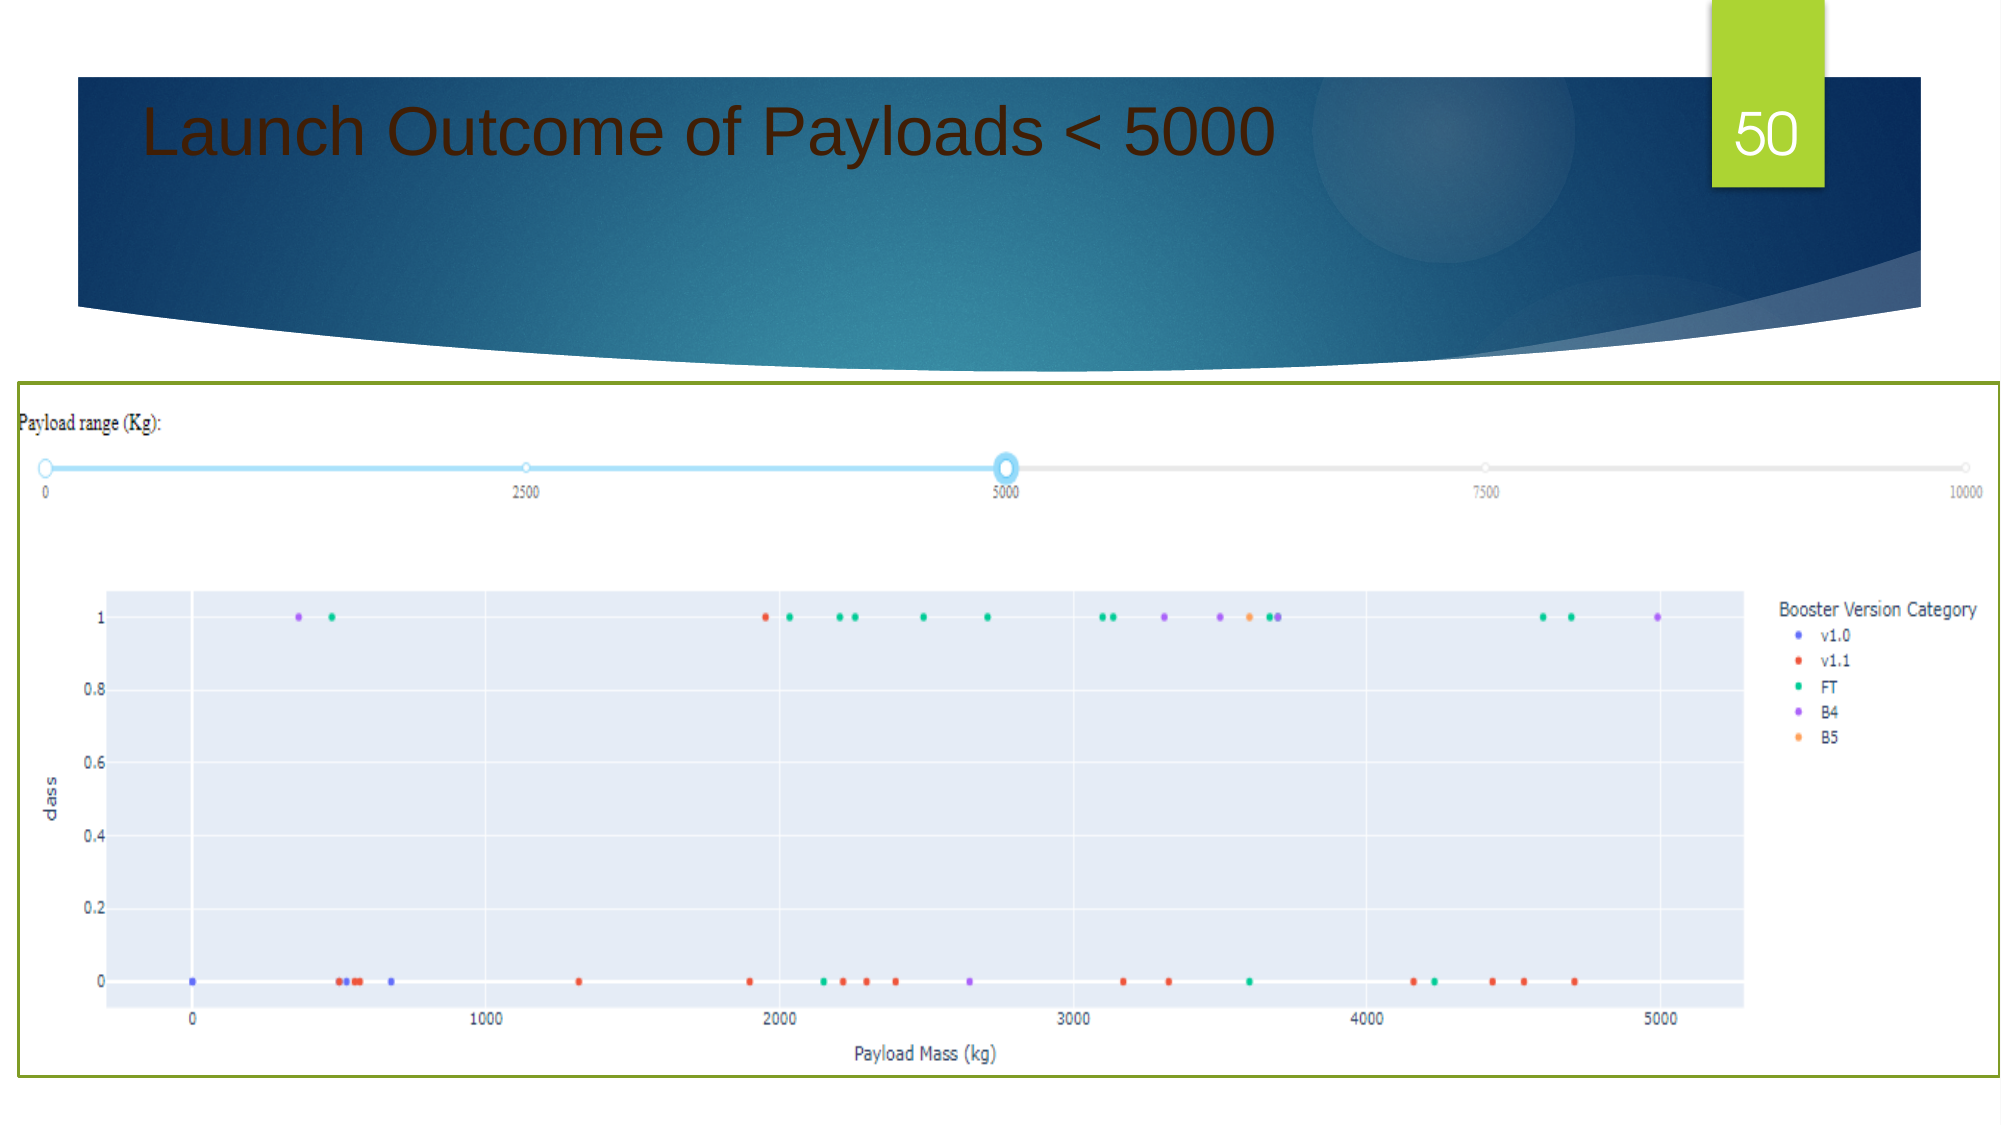

50
Launch Outcome of Payloads < 5000